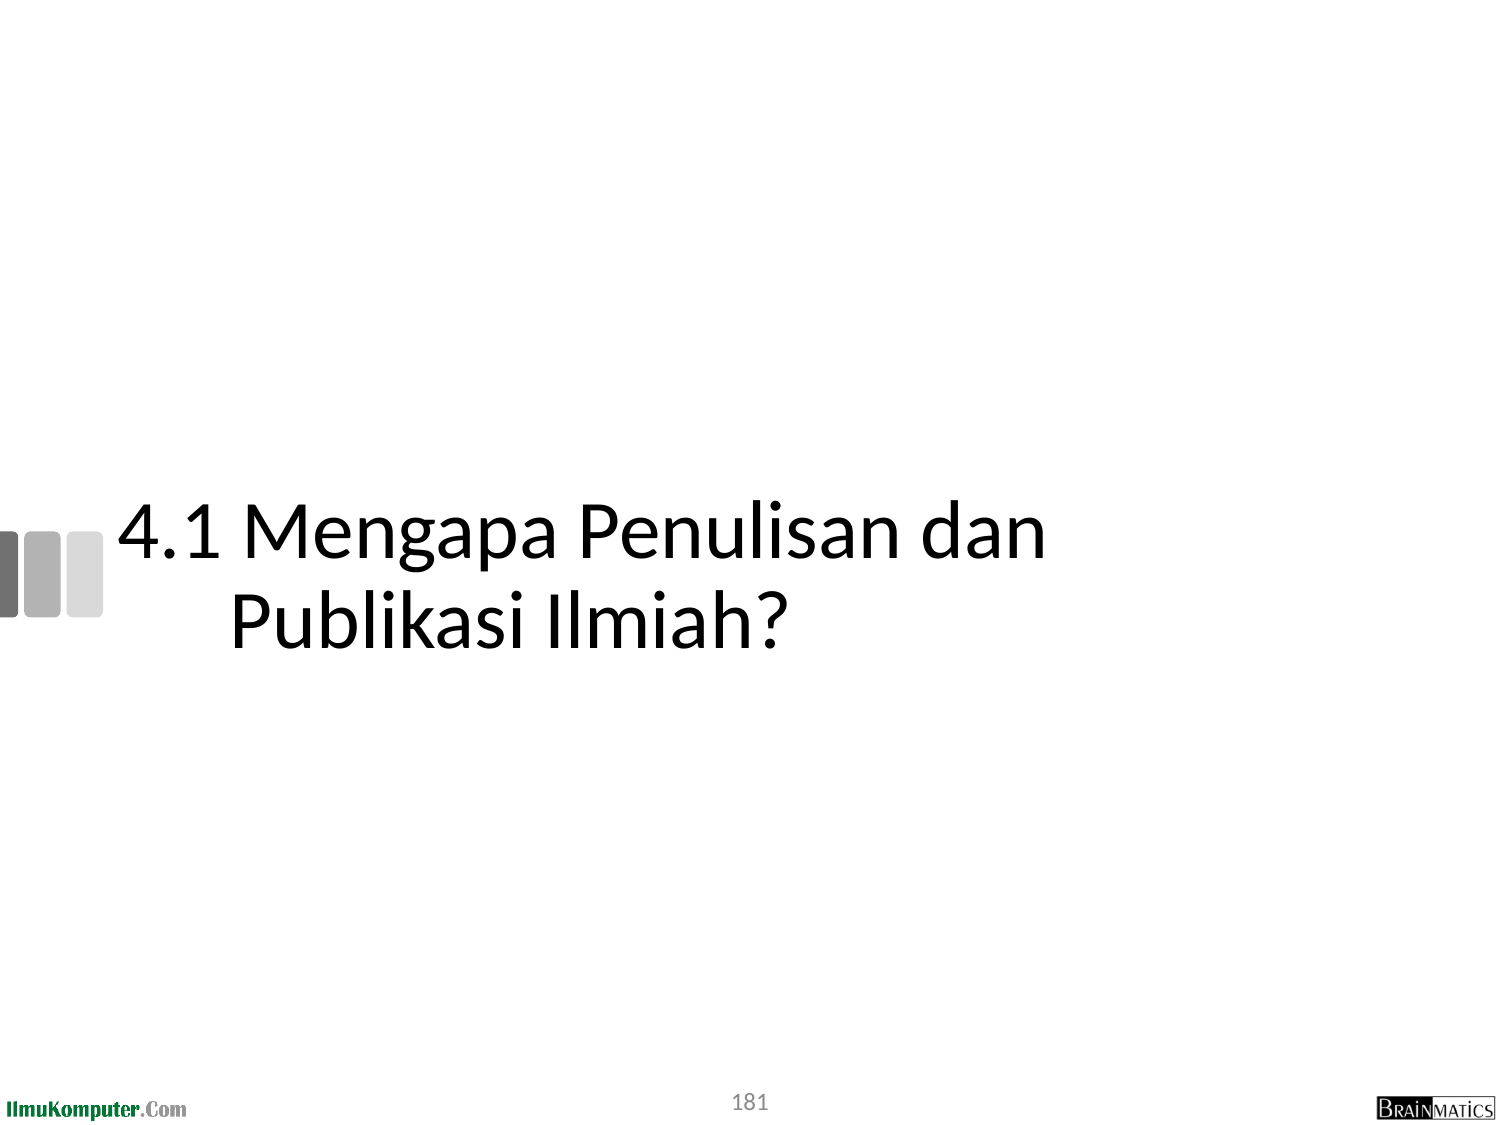

# 4.1 Mengapa Penulisan dan Publikasi Ilmiah?

181